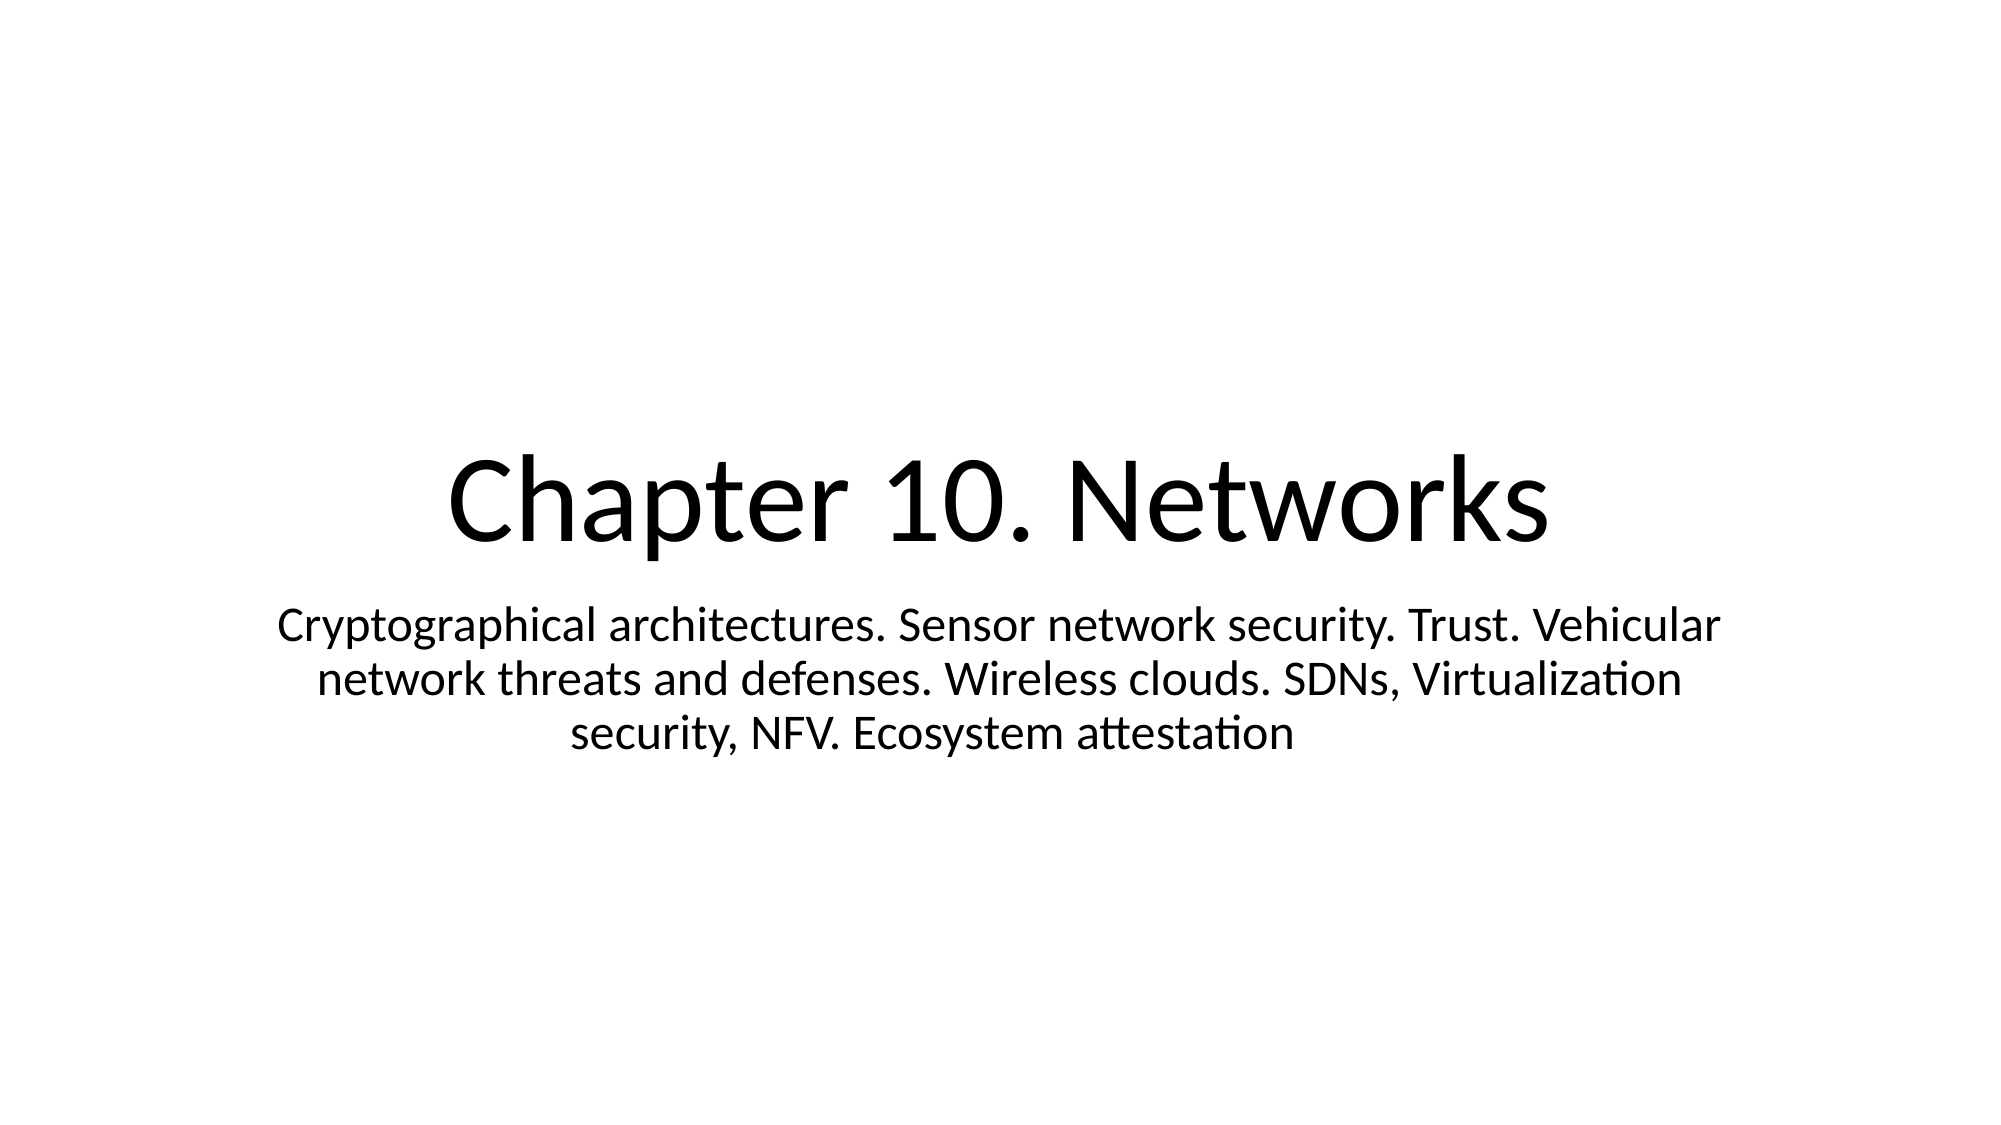

# Chapter 10. Networks
Cryptographical architectures. Sensor network security. Trust. Vehicular network threats and defenses. Wireless clouds. SDNs, Virtualization security, NFV. Ecosystem attestation